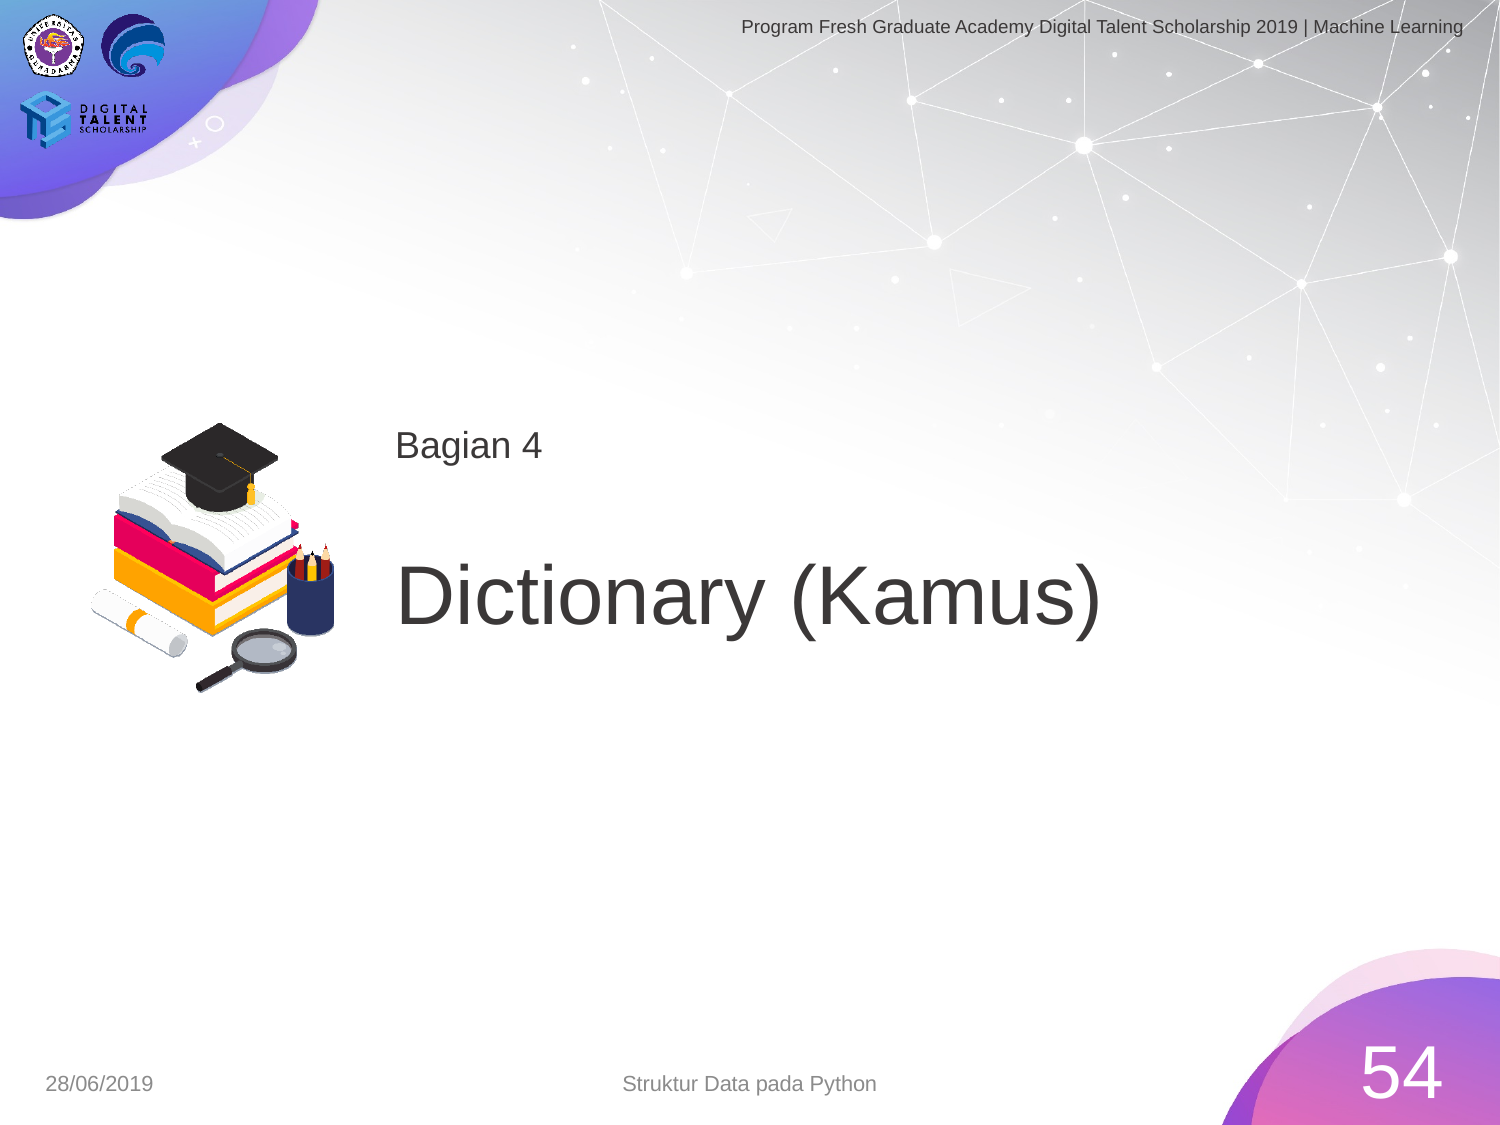

Bagian 4
# Dictionary (Kamus)
54
28/06/2019
Struktur Data pada Python